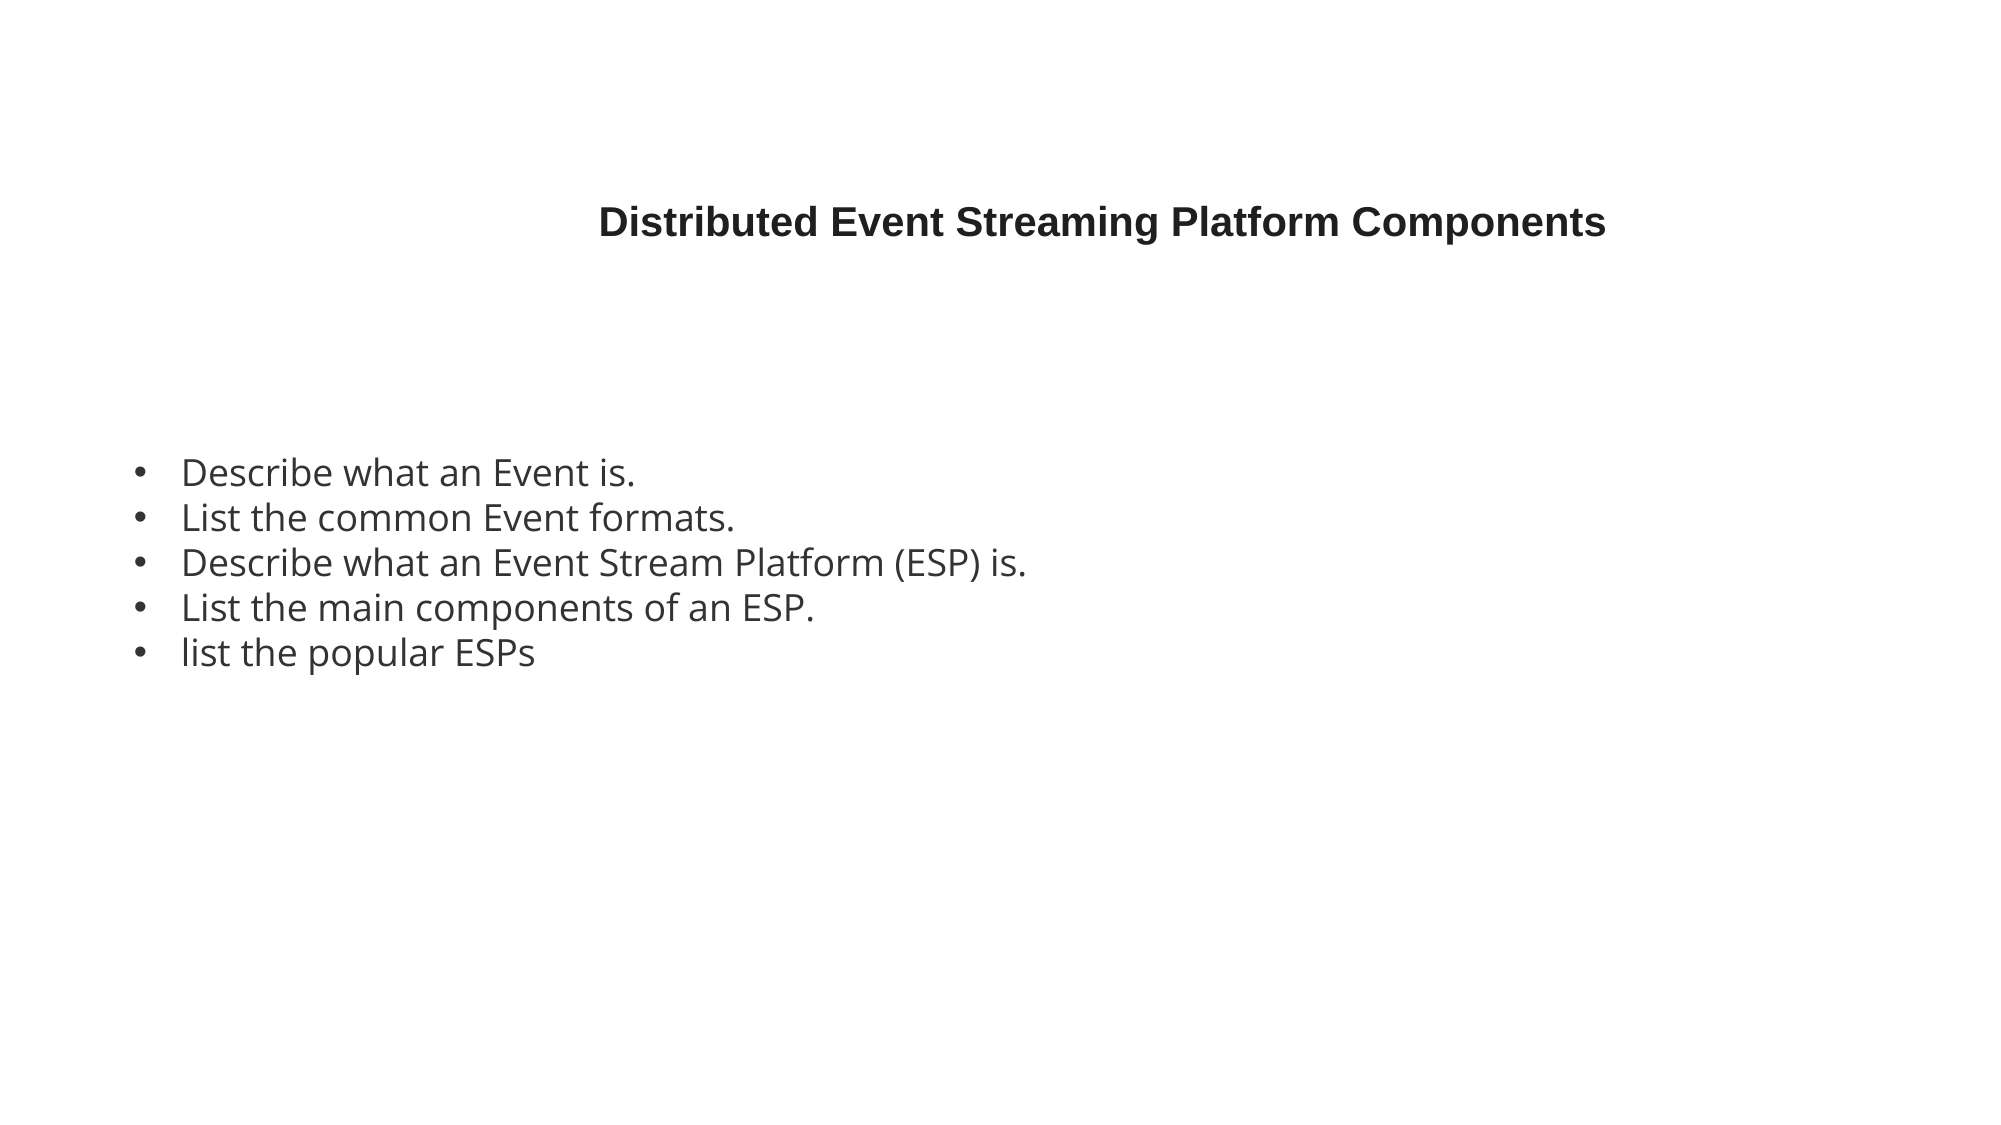

Distributed Event Streaming Platform Components
Describe what an Event is.
List the common Event formats.
Describe what an Event Stream Platform (ESP) is.
List the main components of an ESP.
list the popular ESPs